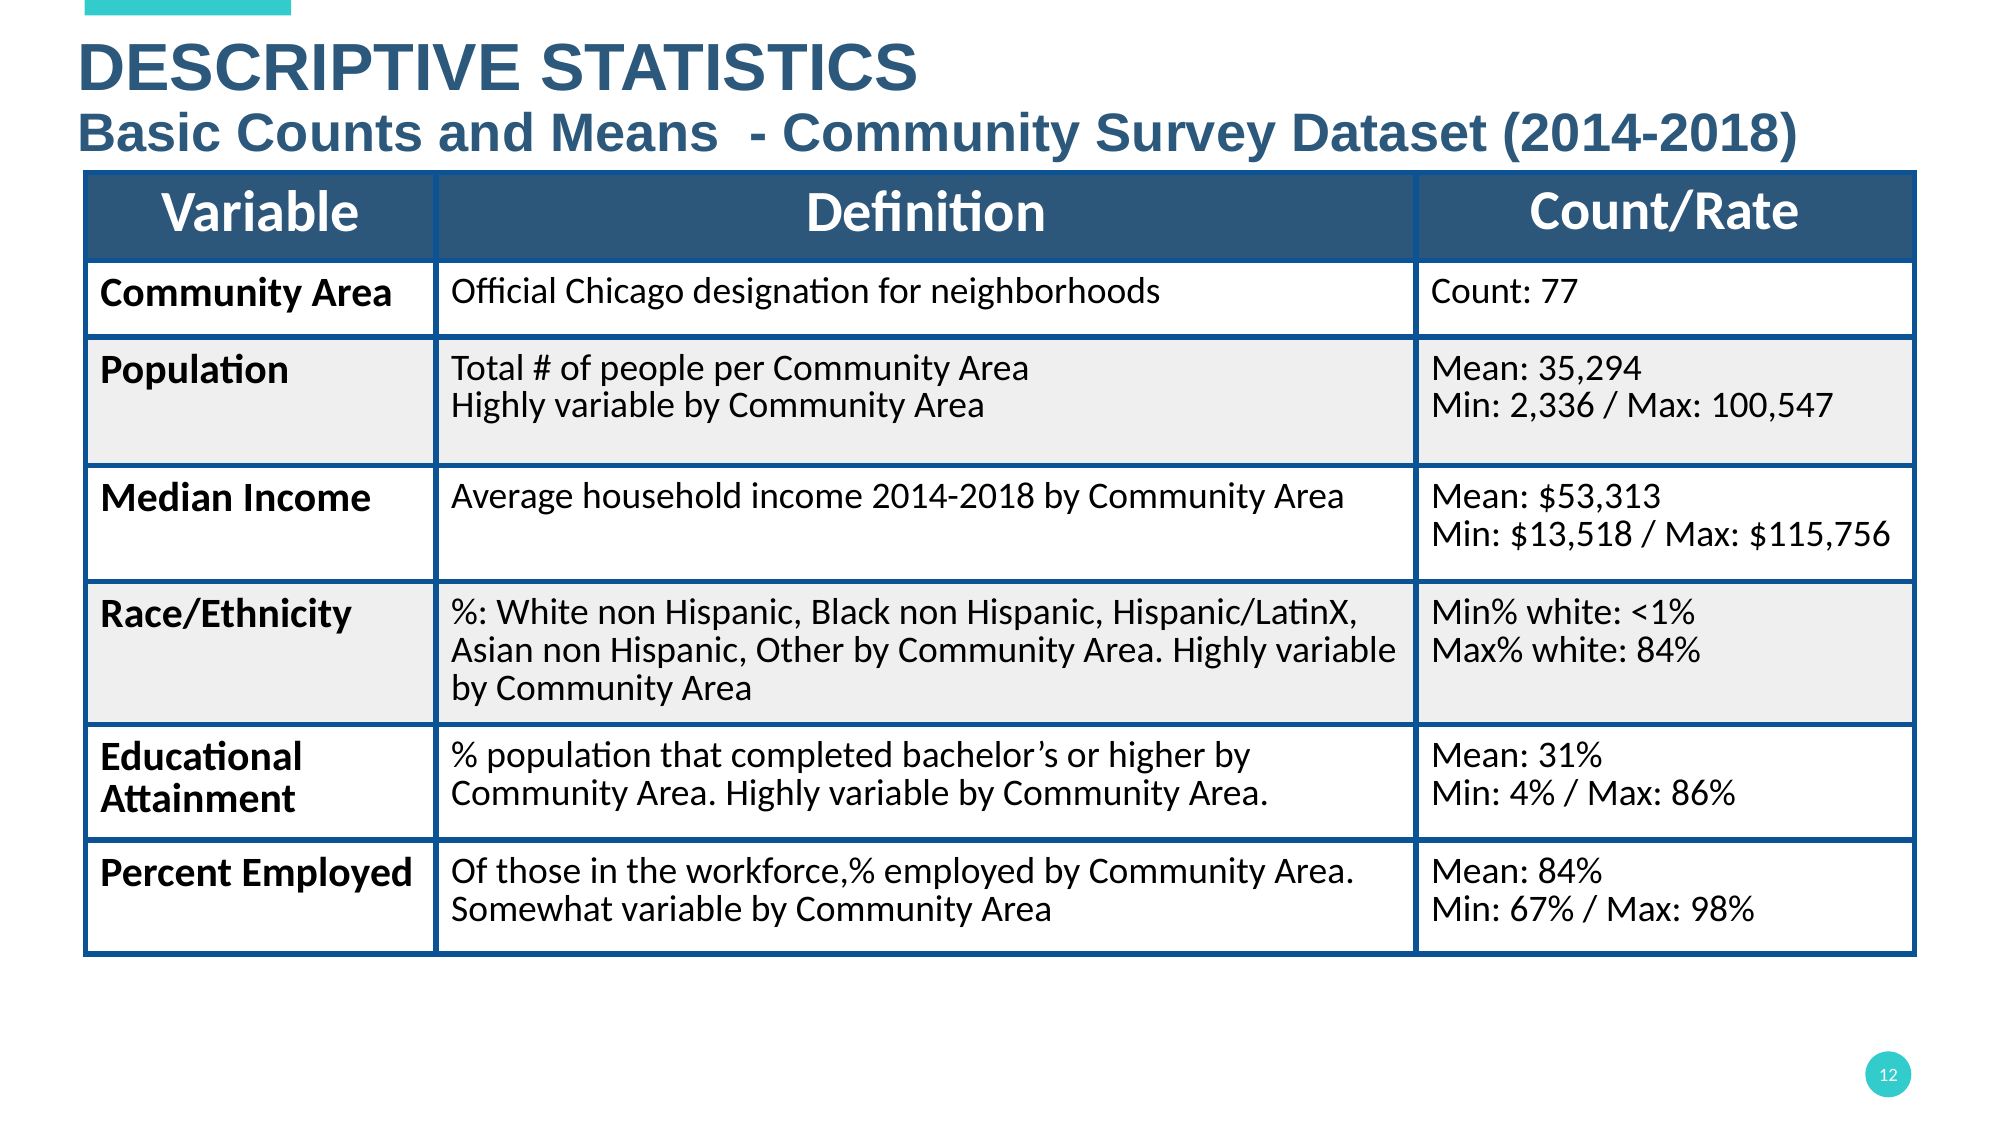

# DESCRIPTIVE STATISTICS
Basic Counts and Means  - Community Survey Dataset (2014-2018)
| Variable | Definition | Count/Rate |
| --- | --- | --- |
| Community Area | Official Chicago designation for neighborhoods | Count: 77 |
| Population | Total # of people per Community Area Highly variable by Community Area | Mean: 35,294 Min: 2,336 / Max: 100,547 |
| Median Income | Average household income 2014-2018 by Community Area | Mean: $53,313 Min: $13,518 / Max: $115,756 |
| Race/Ethnicity | %: White non Hispanic, Black non Hispanic, Hispanic/LatinX, Asian non Hispanic, Other by Community Area. Highly variable by Community Area | Min% white: <1% Max% white: 84% |
| Educational Attainment | % population that completed bachelor’s or higher by Community Area. Highly variable by Community Area. | Mean: 31% Min: 4% / Max: 86% |
| Percent Employed | Of those in the workforce,% employed by Community Area. Somewhat variable by Community Area | Mean: 84% Min: 67% / Max: 98% |
12